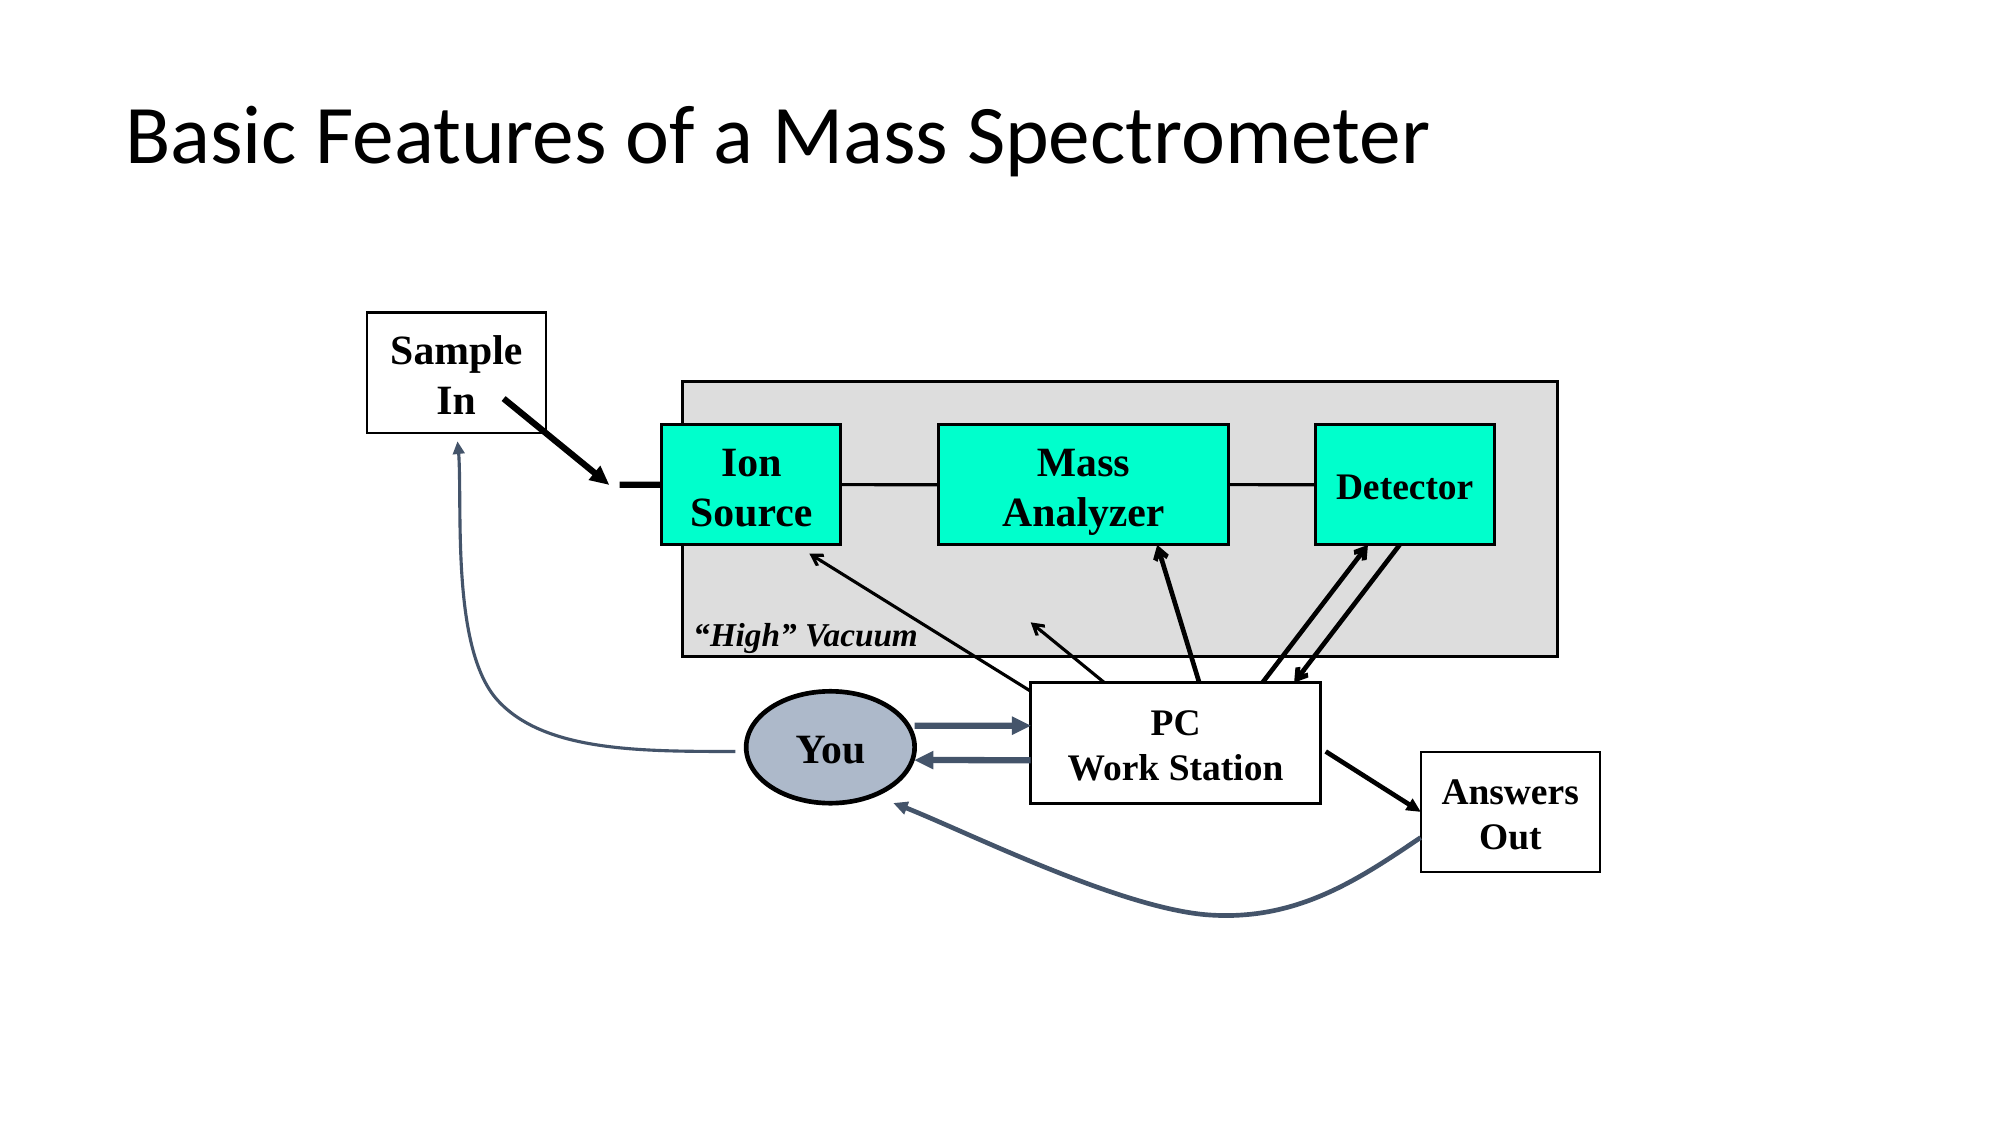

# Basic Features of a Mass Spectrometer
Sample
In

Ion
Source
Mass
Analyzer
Detector

“High” Vacuum

PC
Work Station
You

Answers
Out